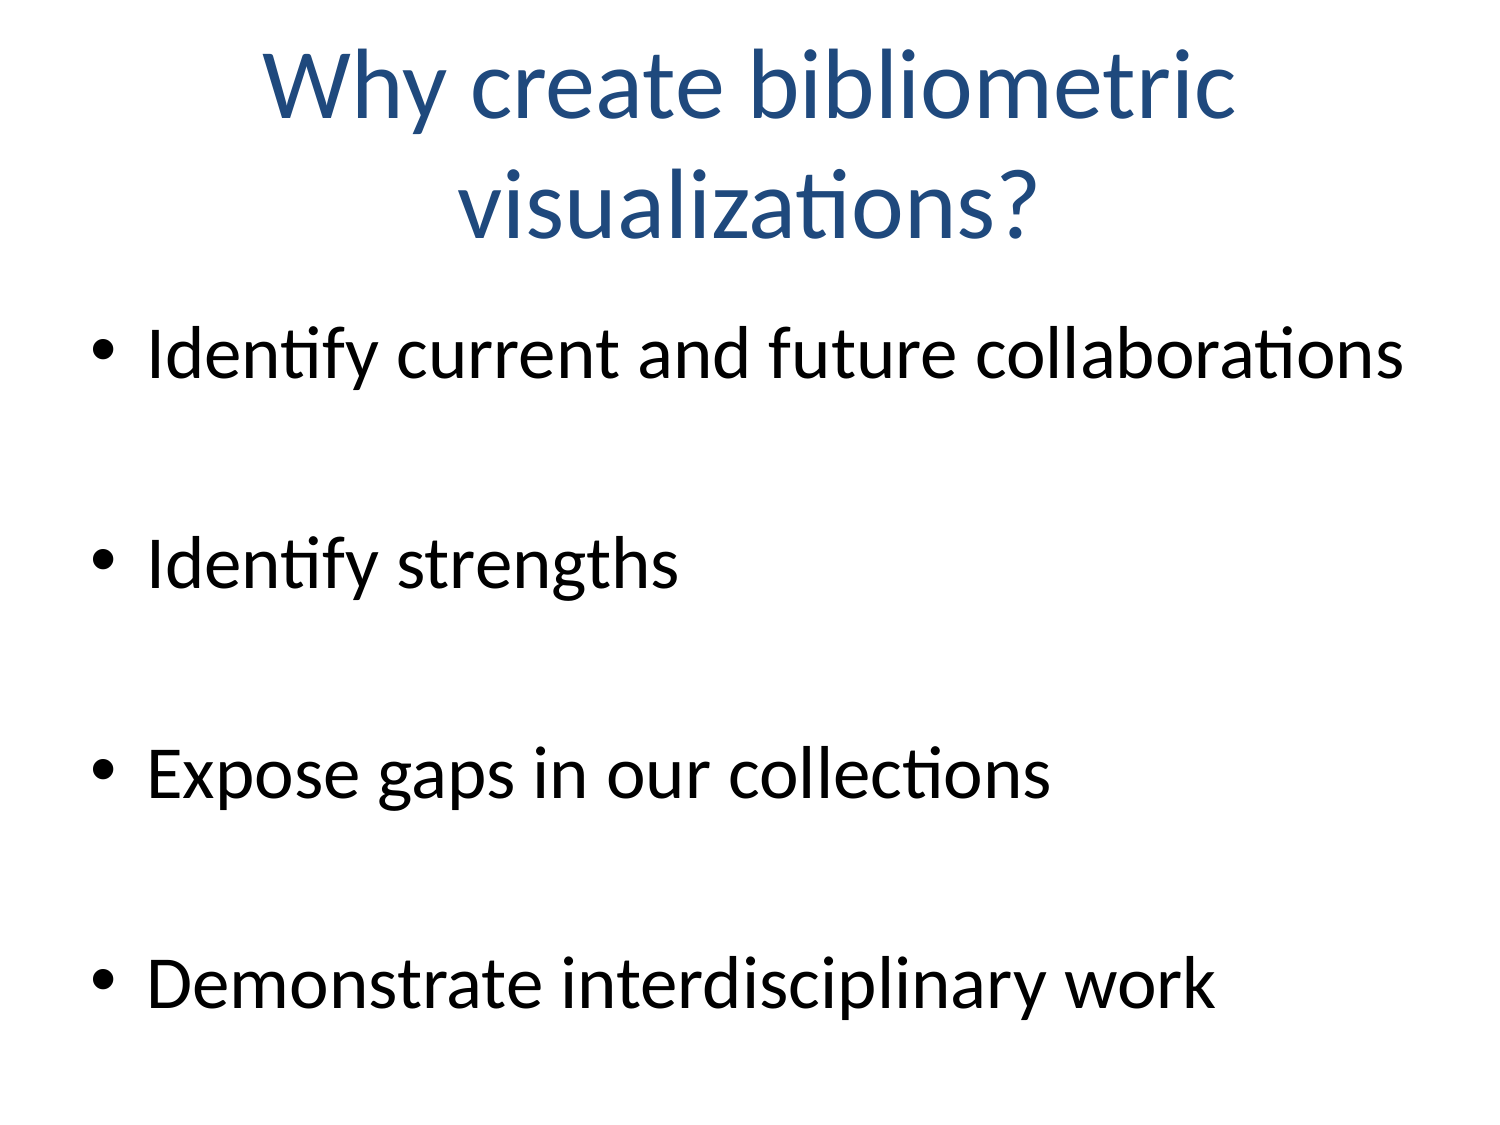

# Why create bibliometric visualizations?
Identify current and future collaborations

Identify strengths

Expose gaps in our collections

Demonstrate interdisciplinary work